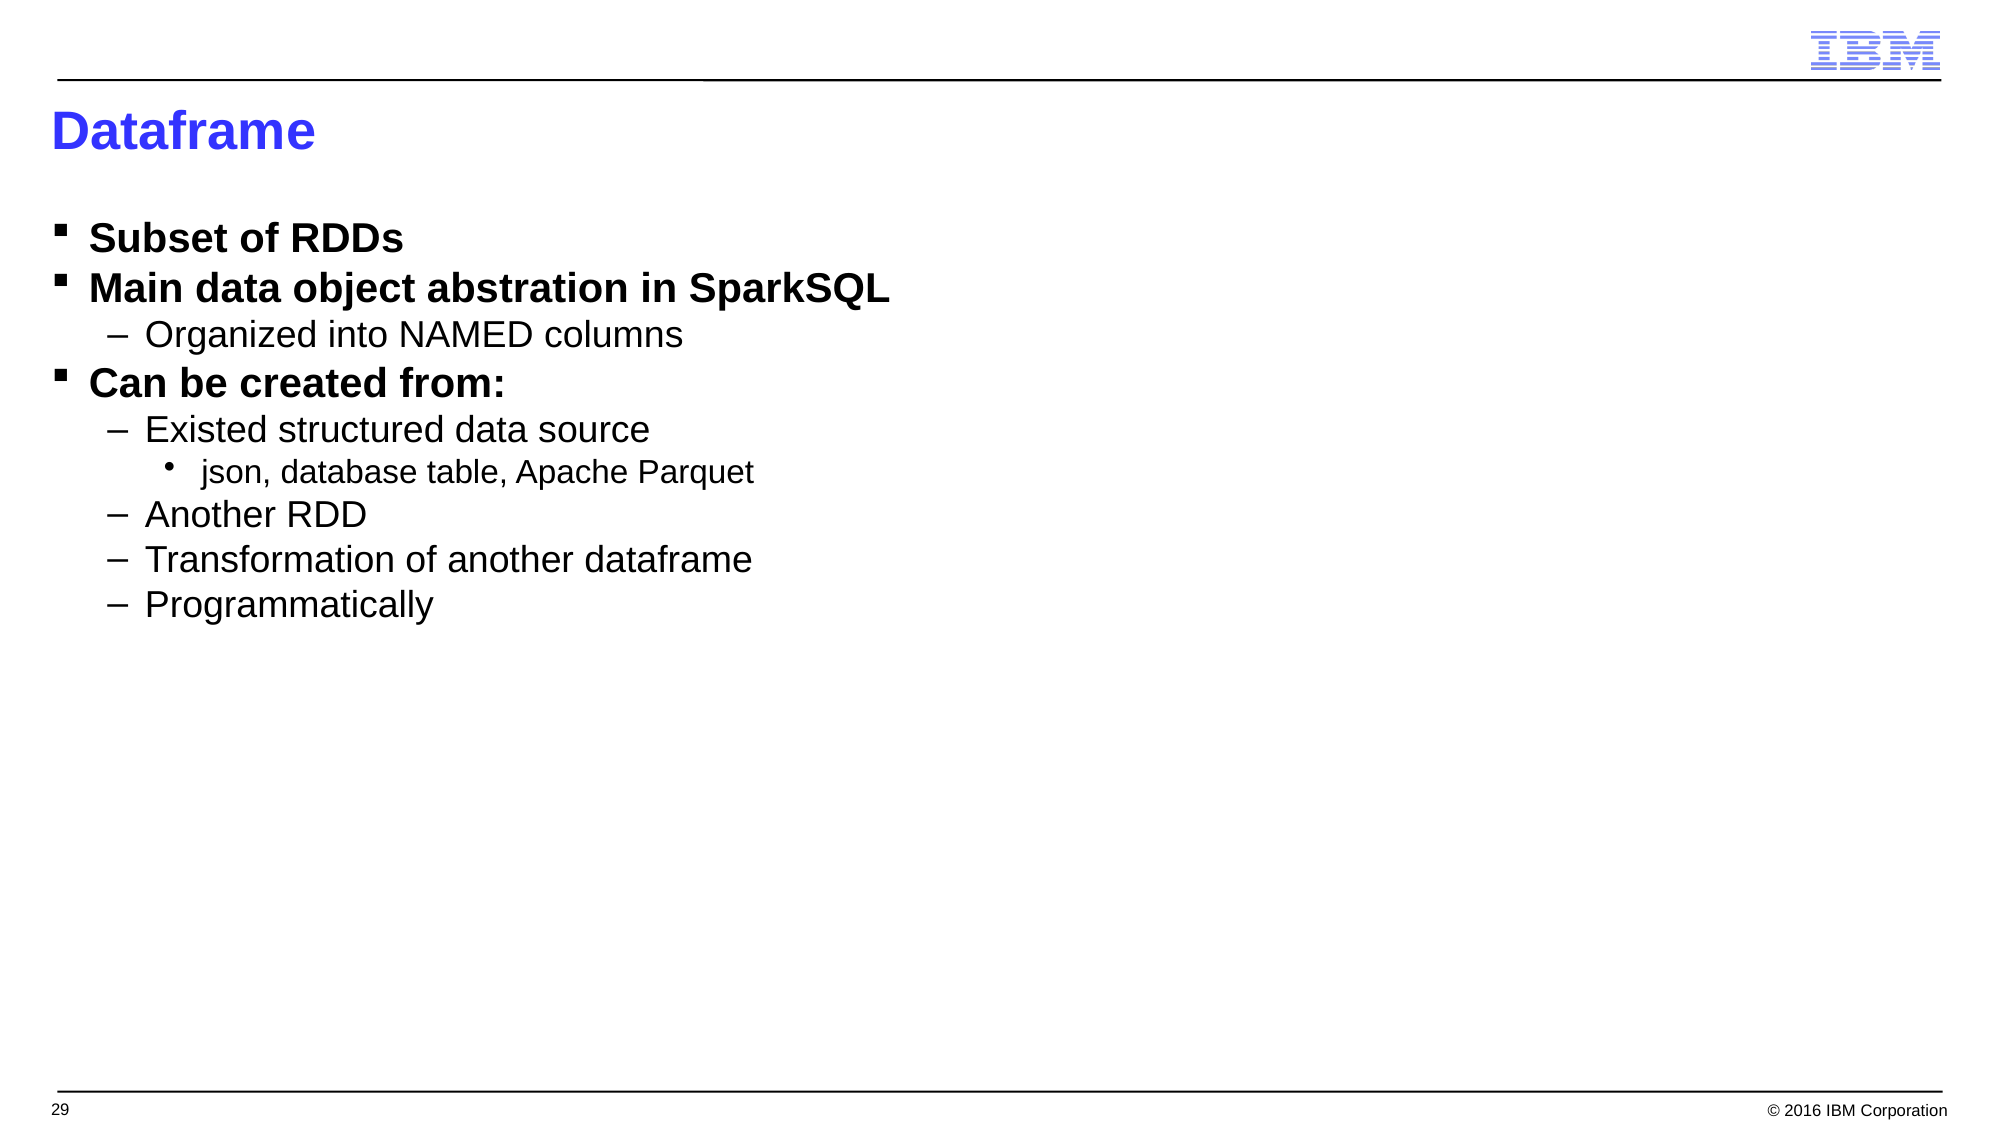

# Dataframe
Subset of RDDs
Main data object abstration in SparkSQL
Organized into NAMED columns
Can be created from:
Existed structured data source
json, database table, Apache Parquet
Another RDD
Transformation of another dataframe
Programmatically